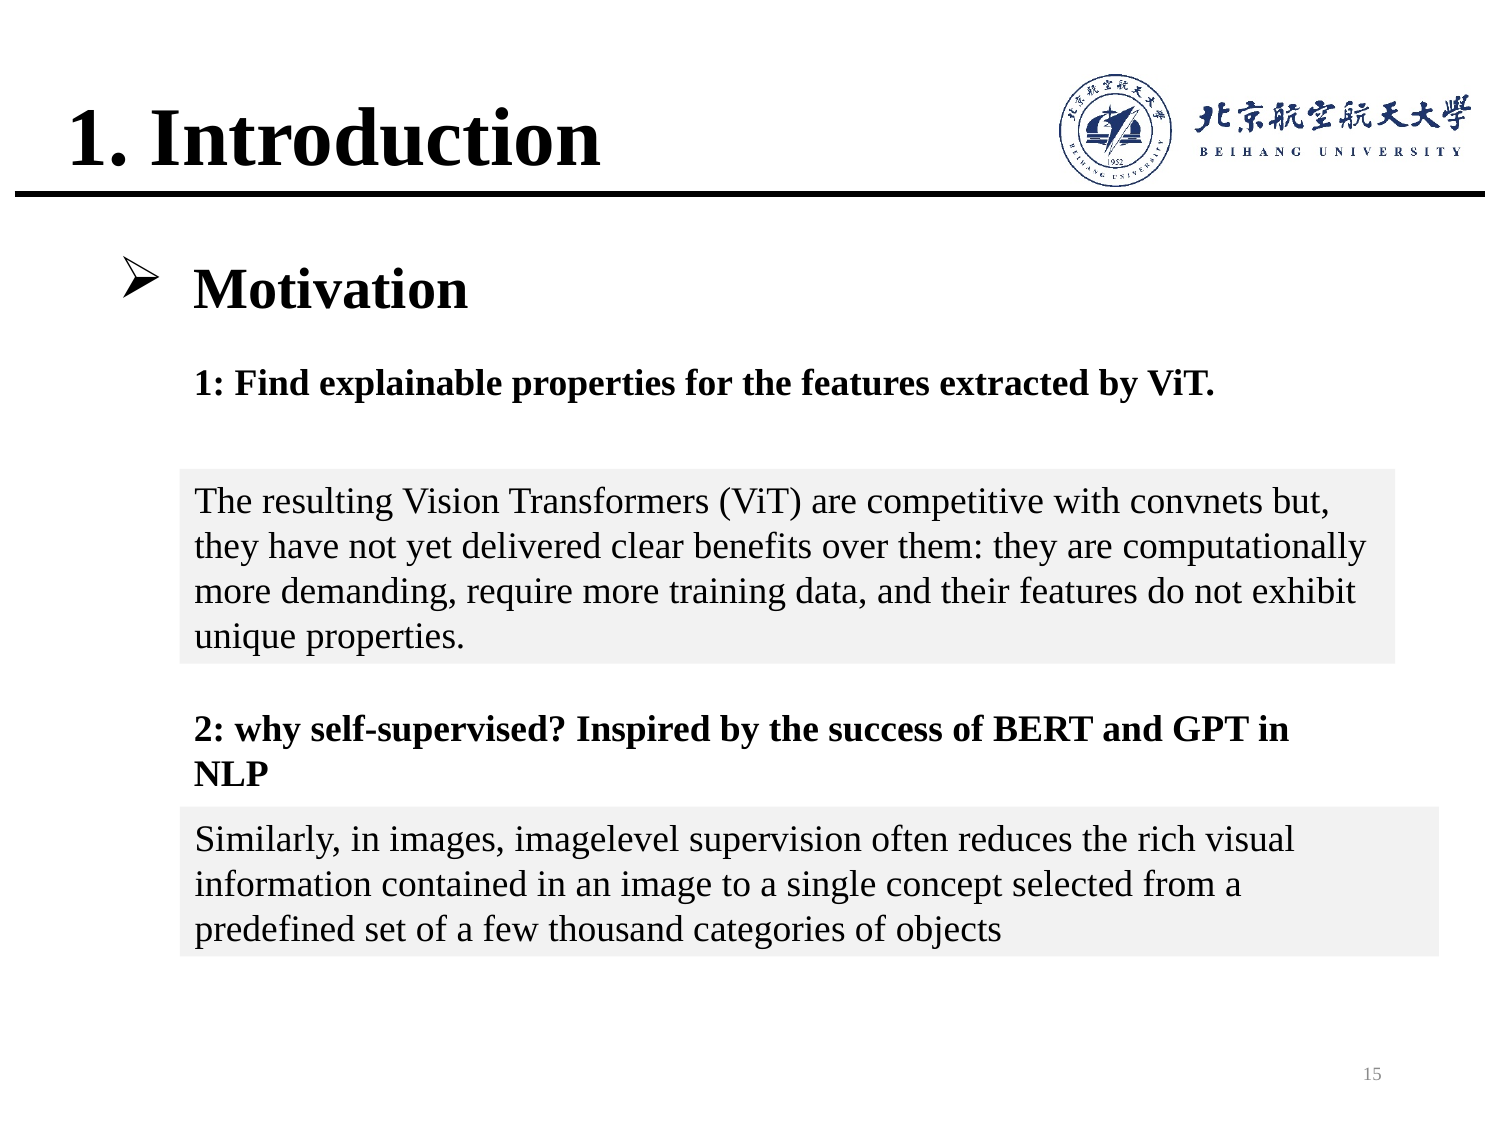

# 1. Introduction
Motivation
1: Find explainable properties for the features extracted by ViT.
The resulting Vision Transformers (ViT) are competitive with convnets but, they have not yet delivered clear benefits over them: they are computationally more demanding, require more training data, and their features do not exhibit unique properties.
2: why self-supervised? Inspired by the success of BERT and GPT in NLP
Similarly, in images, imagelevel supervision often reduces the rich visual information contained in an image to a single concept selected from a
predefined set of a few thousand categories of objects
15